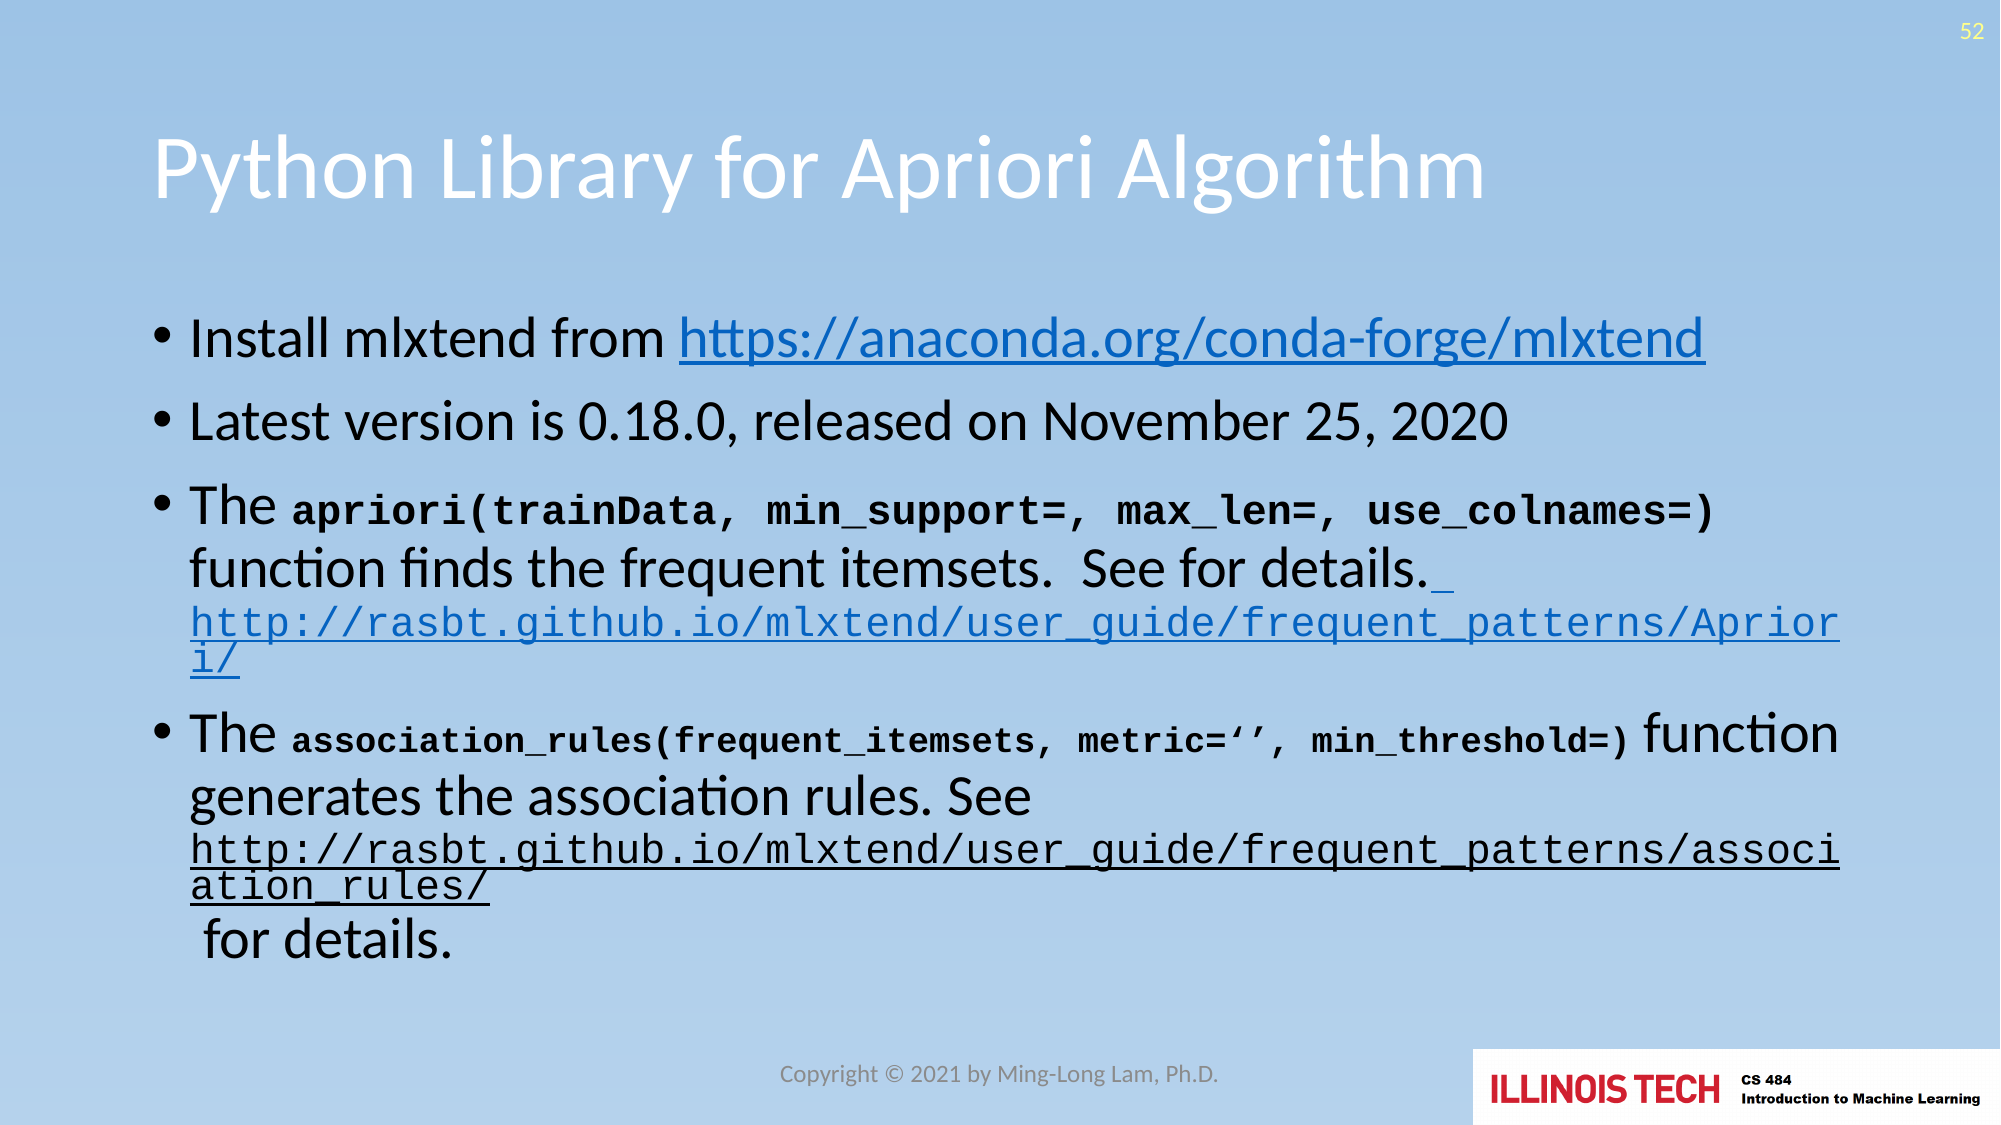

52
# Python Library for Apriori Algorithm
Install mlxtend from https://anaconda.org/conda-forge/mlxtend
Latest version is 0.18.0, released on November 25, 2020
The apriori(trainData, min_support=, max_len=, use_colnames=) function finds the frequent itemsets.  See for details. http://rasbt.github.io/mlxtend/user_guide/frequent_patterns/Apriori/
The association_rules(frequent_itemsets, metric=‘’, min_threshold=) function generates the association rules. See http://rasbt.github.io/mlxtend/user_guide/frequent_patterns/association_rules/ for details.
Copyright © 2021 by Ming-Long Lam, Ph.D.